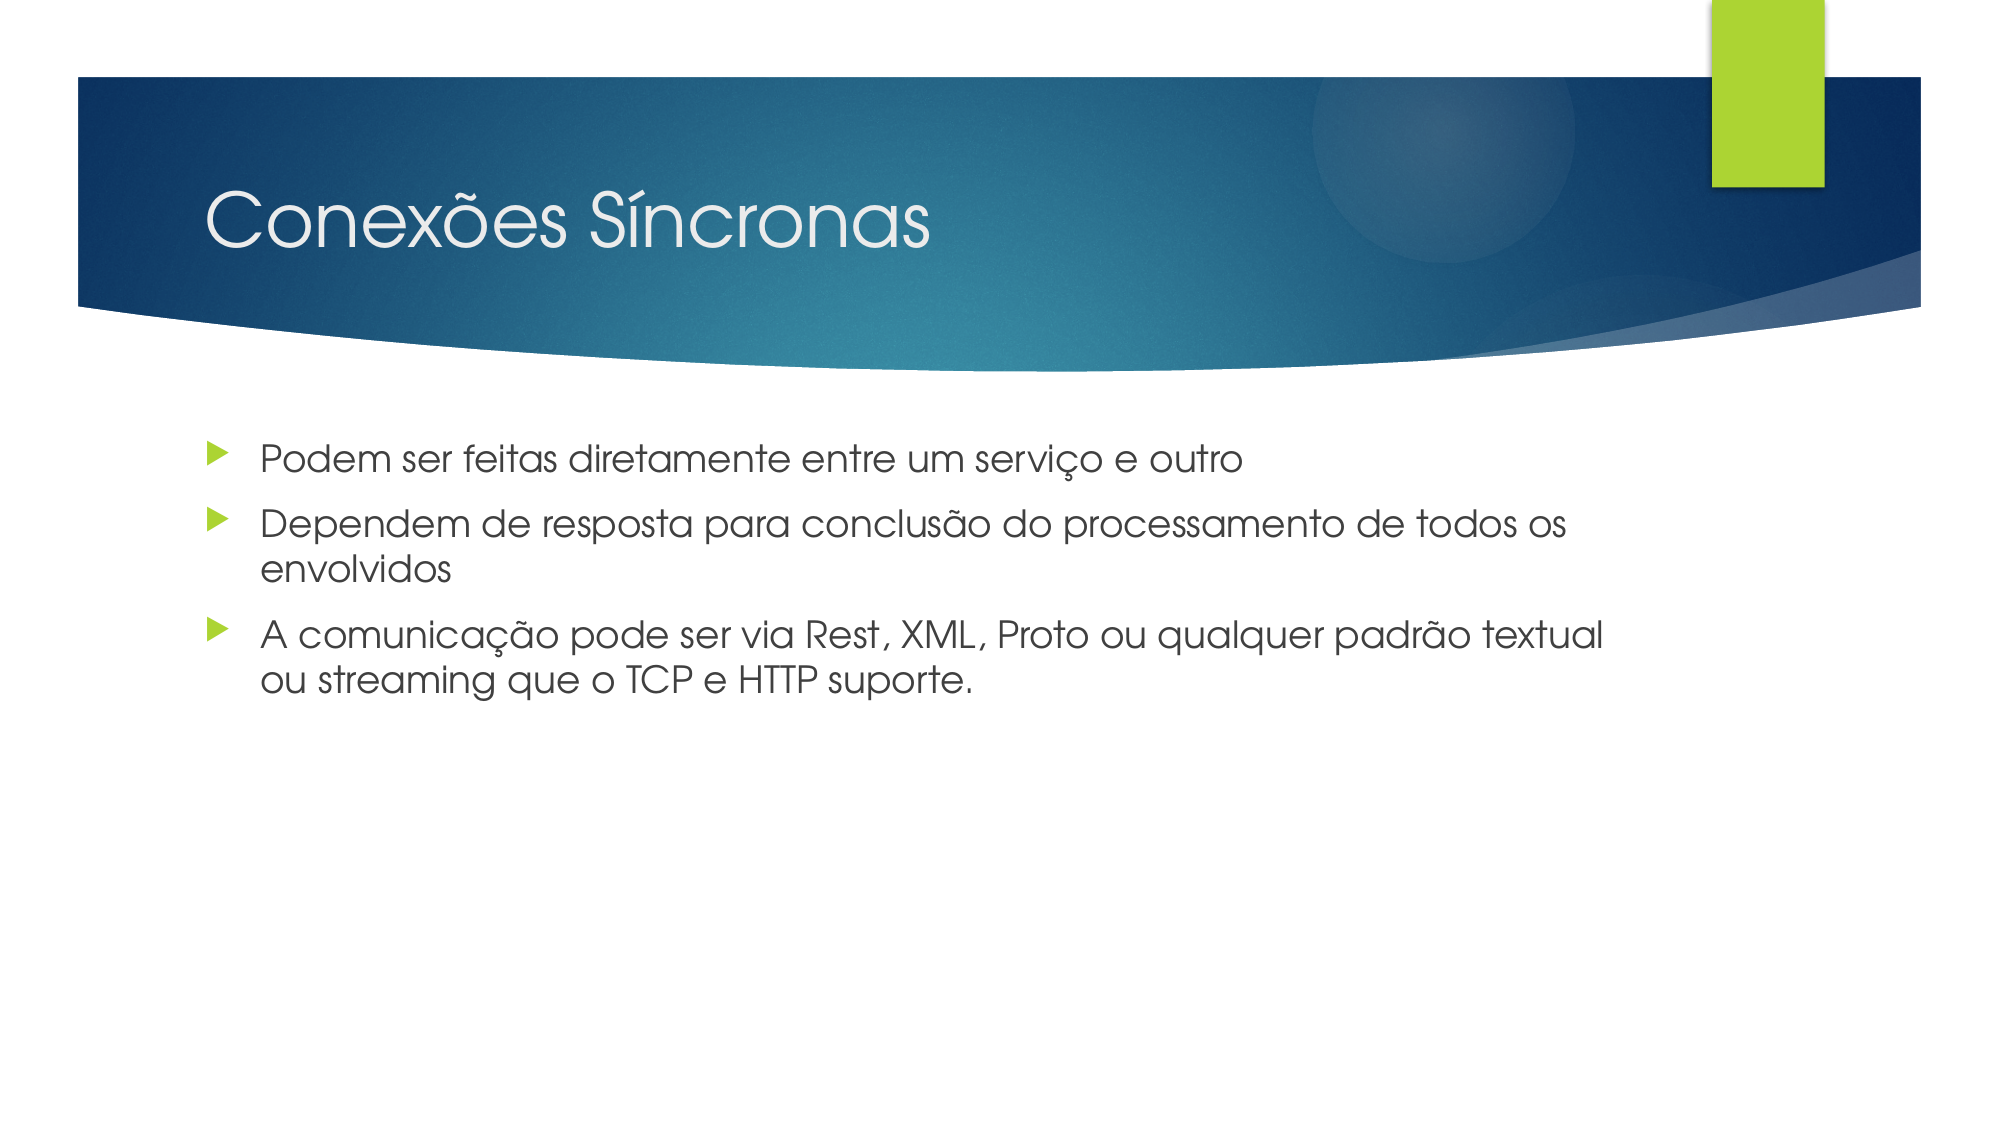

# Conexões Síncronas
Podem ser feitas diretamente entre um serviço e outro
Dependem de resposta para conclusão do processamento de todos os envolvidos
A comunicação pode ser via Rest, XML, Proto ou qualquer padrão textual ou streaming que o TCP e HTTP suporte.